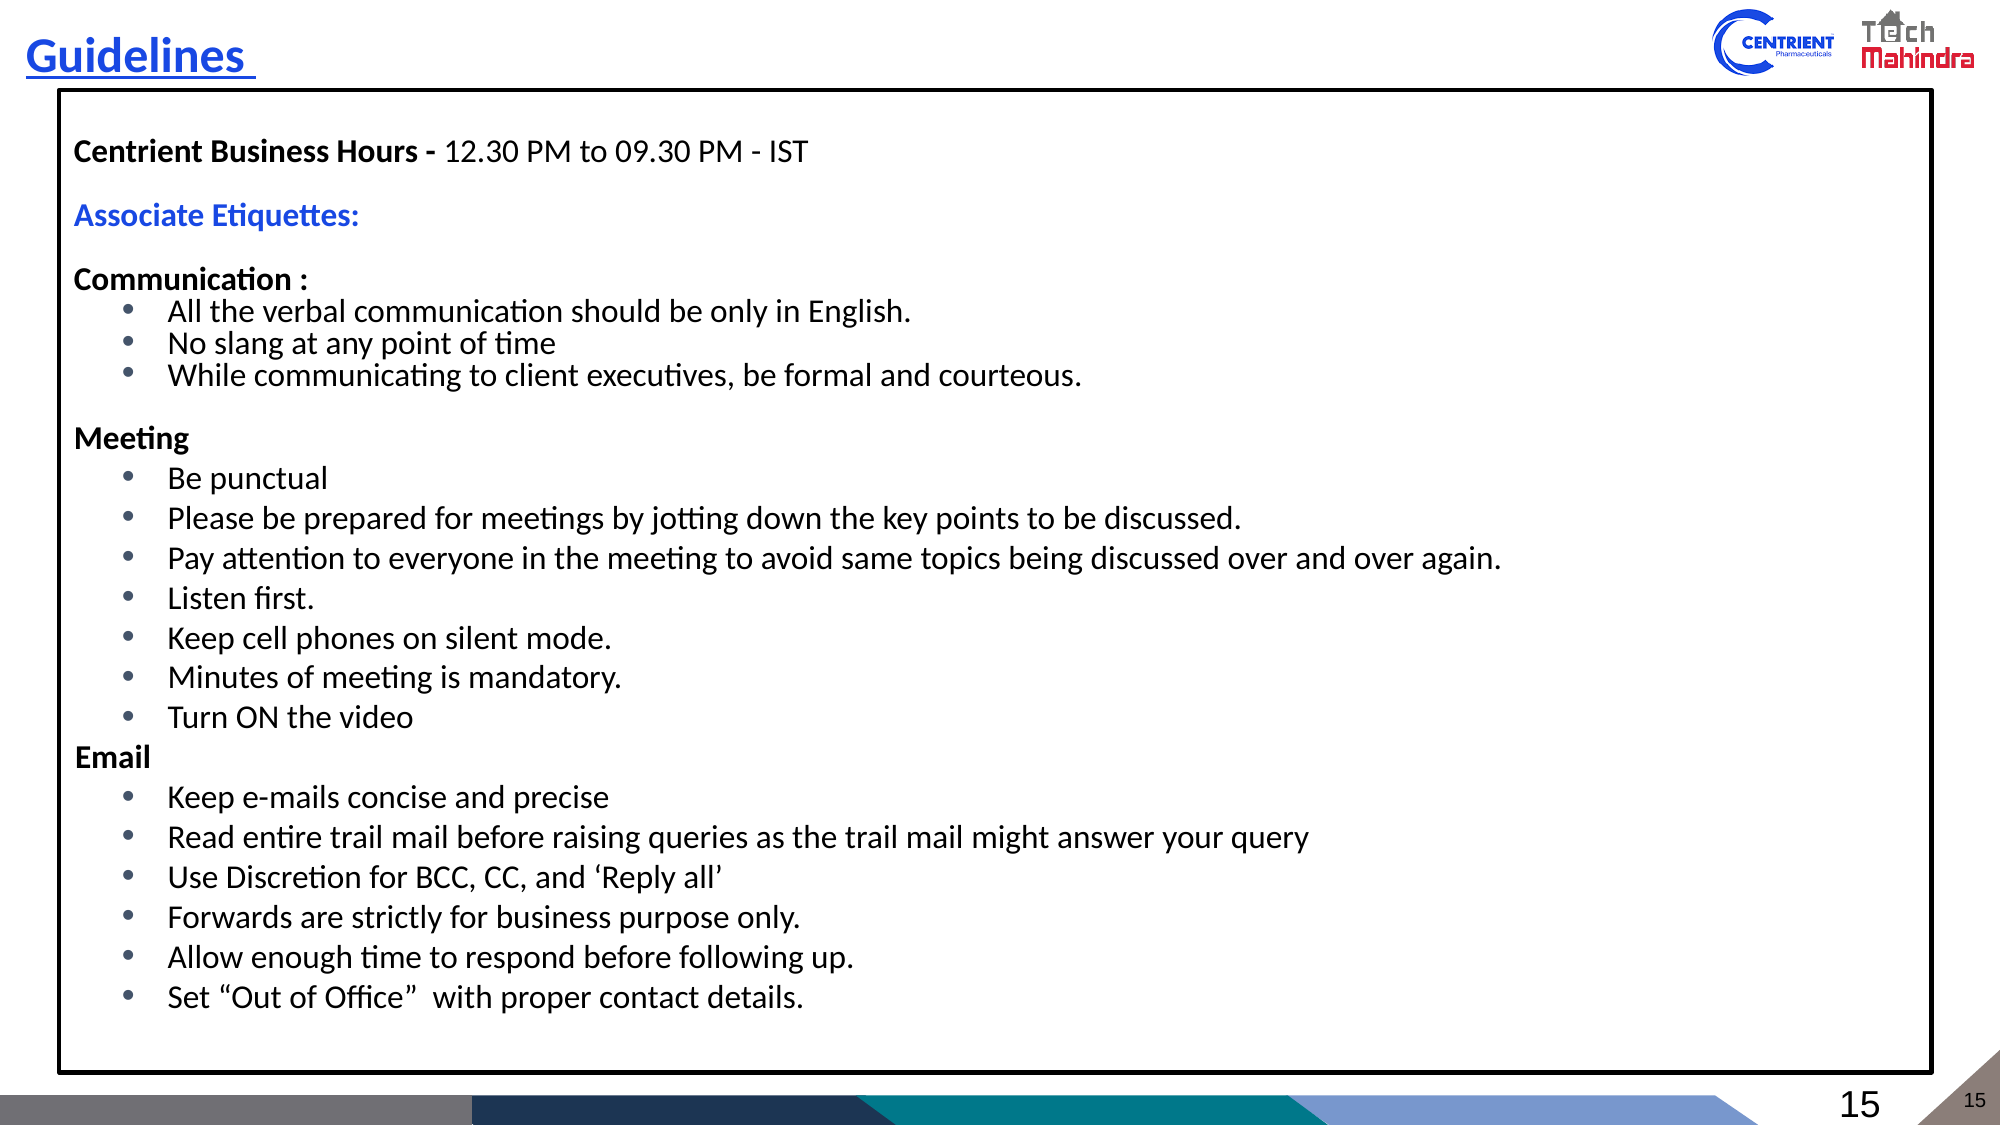

# Guidelines

Centrient Business Hours - 12.30 PM to 09.30 PM - IST

Associate Etiquettes:

Communication :
All the verbal communication should be only in English.
No slang at any point of time
While communicating to client executives, be formal and courteous.

Meeting
Be punctual
Please be prepared for meetings by jotting down the key points to be discussed.
Pay attention to everyone in the meeting to avoid same topics being discussed over and over again.
Listen first.
Keep cell phones on silent mode.
Minutes of meeting is mandatory.
Turn ON the video
Email
Keep e-mails concise and precise
Read entire trail mail before raising queries as the trail mail might answer your query
Use Discretion for BCC, CC, and ‘Reply all’
Forwards are strictly for business purpose only.
Allow enough time to respond before following up.
Set “Out of Office”  with proper contact details.

15